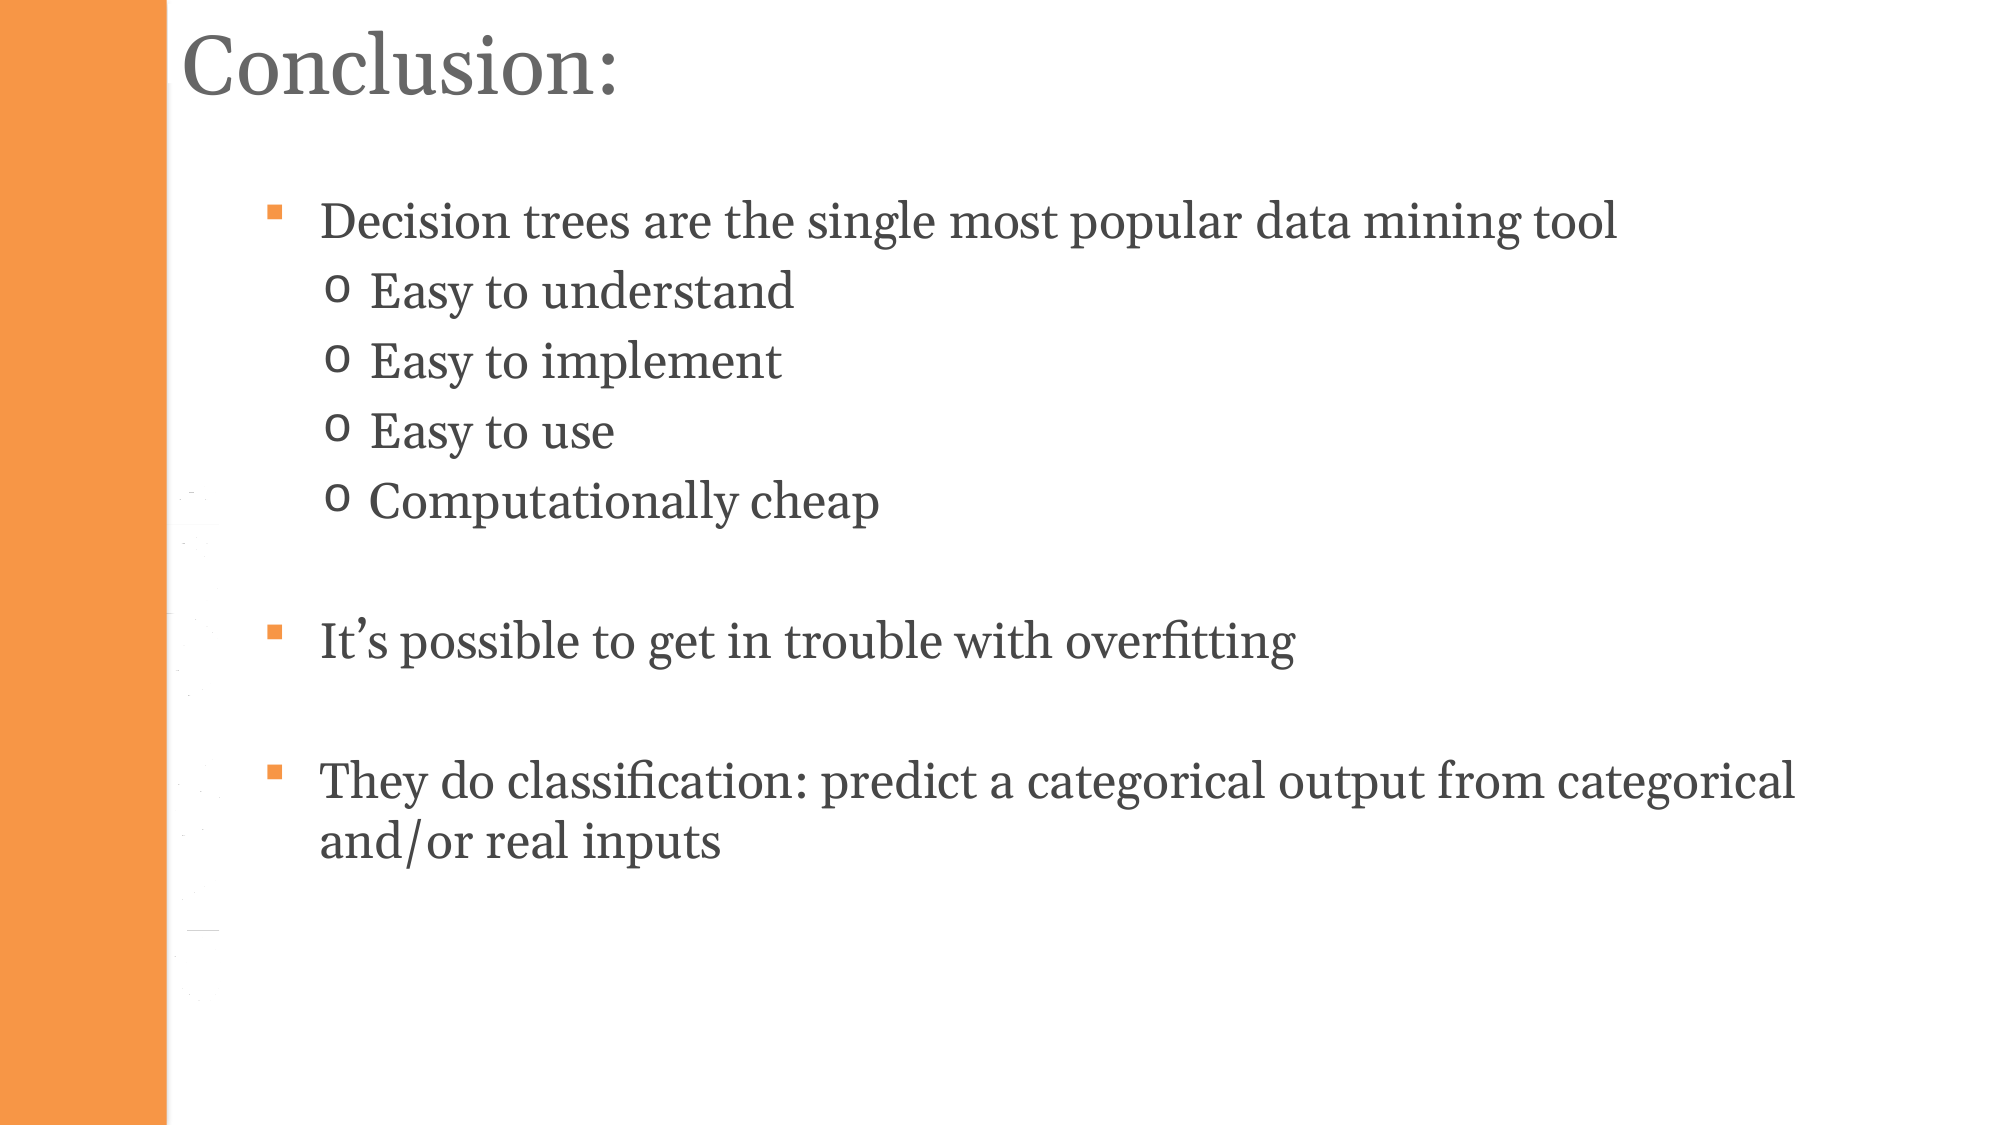

Conclusion:
Decision trees are the single most popular data mining tool
Easy to understand
Easy to implement
Easy to use
Computationally cheap

It’s possible to get in trouble with overfitting

They do classification: predict a categorical output from categorical and/or real inputs